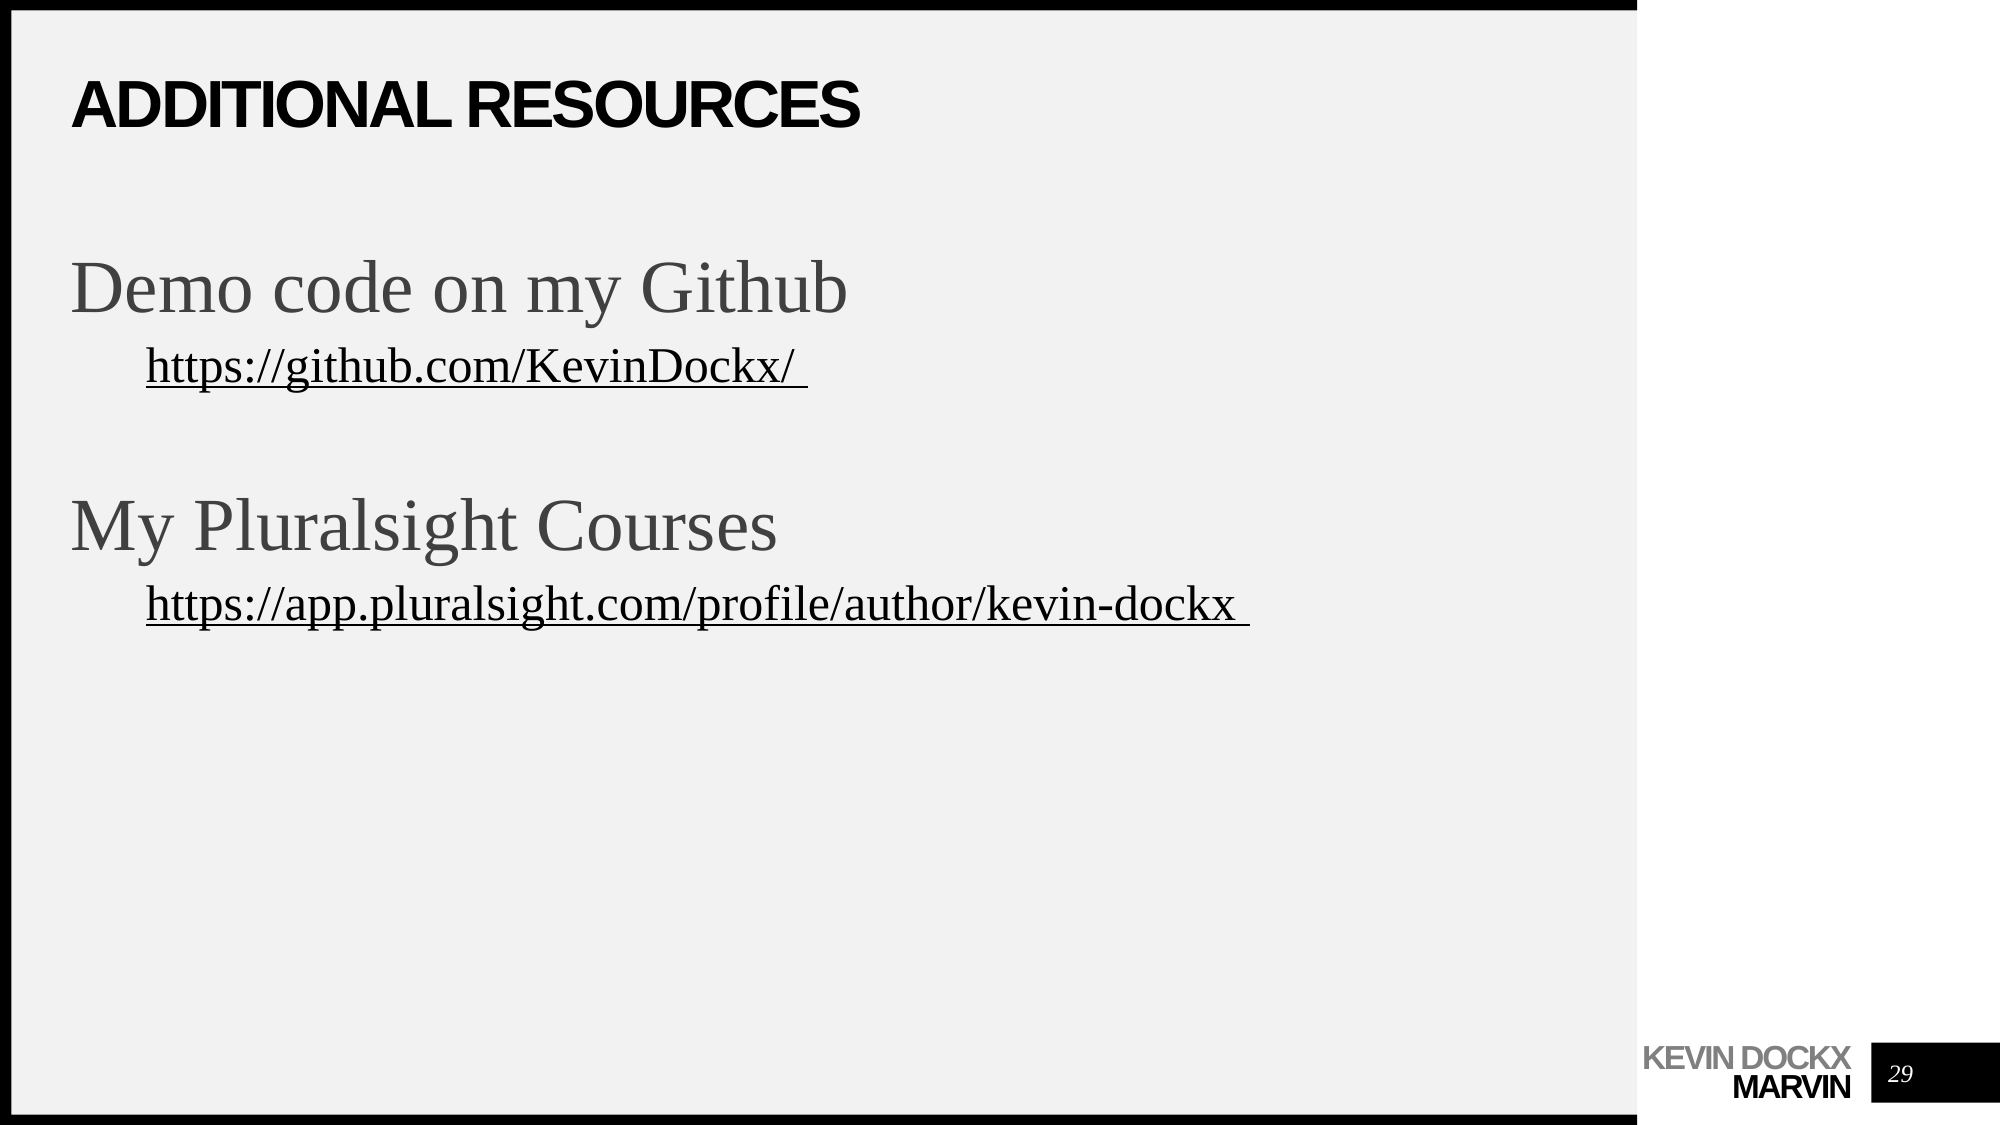

# Additional Resources

Demo code on my Github
https://github.com/KevinDockx/
My Pluralsight Courses
https://app.pluralsight.com/profile/author/kevin-dockx

29